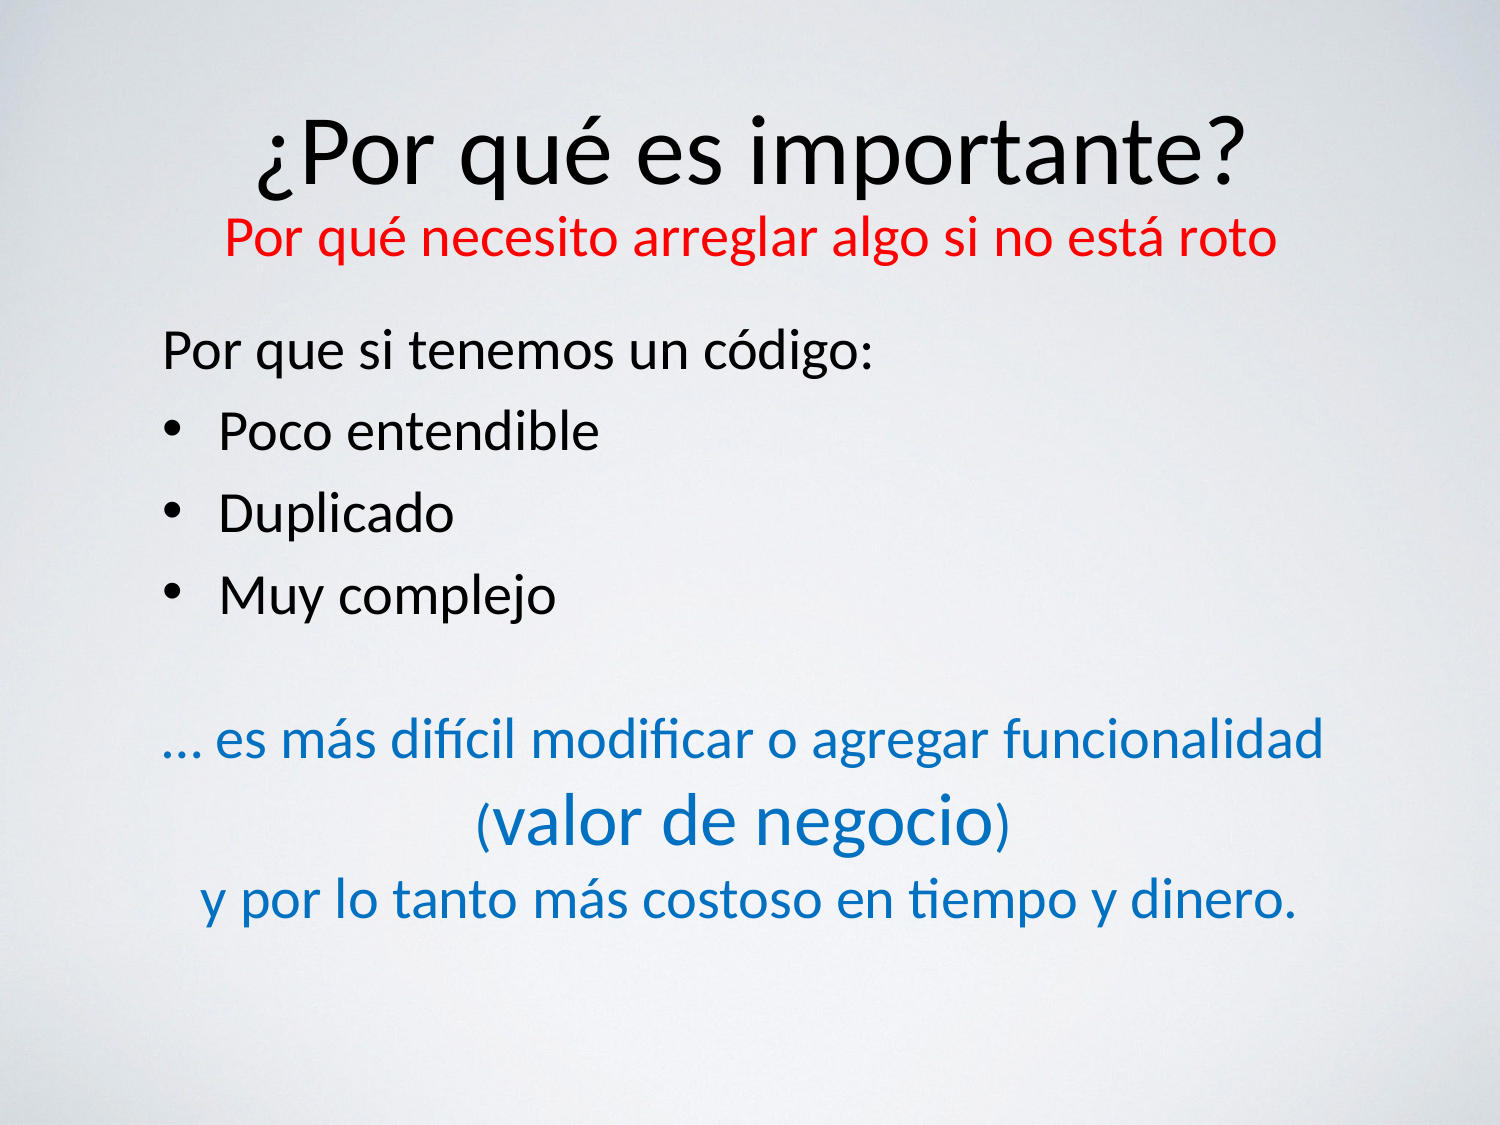

# ¿Por qué es importante? Por qué necesito arreglar algo si no está roto
Por que si tenemos un código:
Poco entendible
Duplicado
Muy complejo
… es más difícil modificar o agregar funcionalidad
(valor de negocio)
y por lo tanto más costoso en tiempo y dinero.